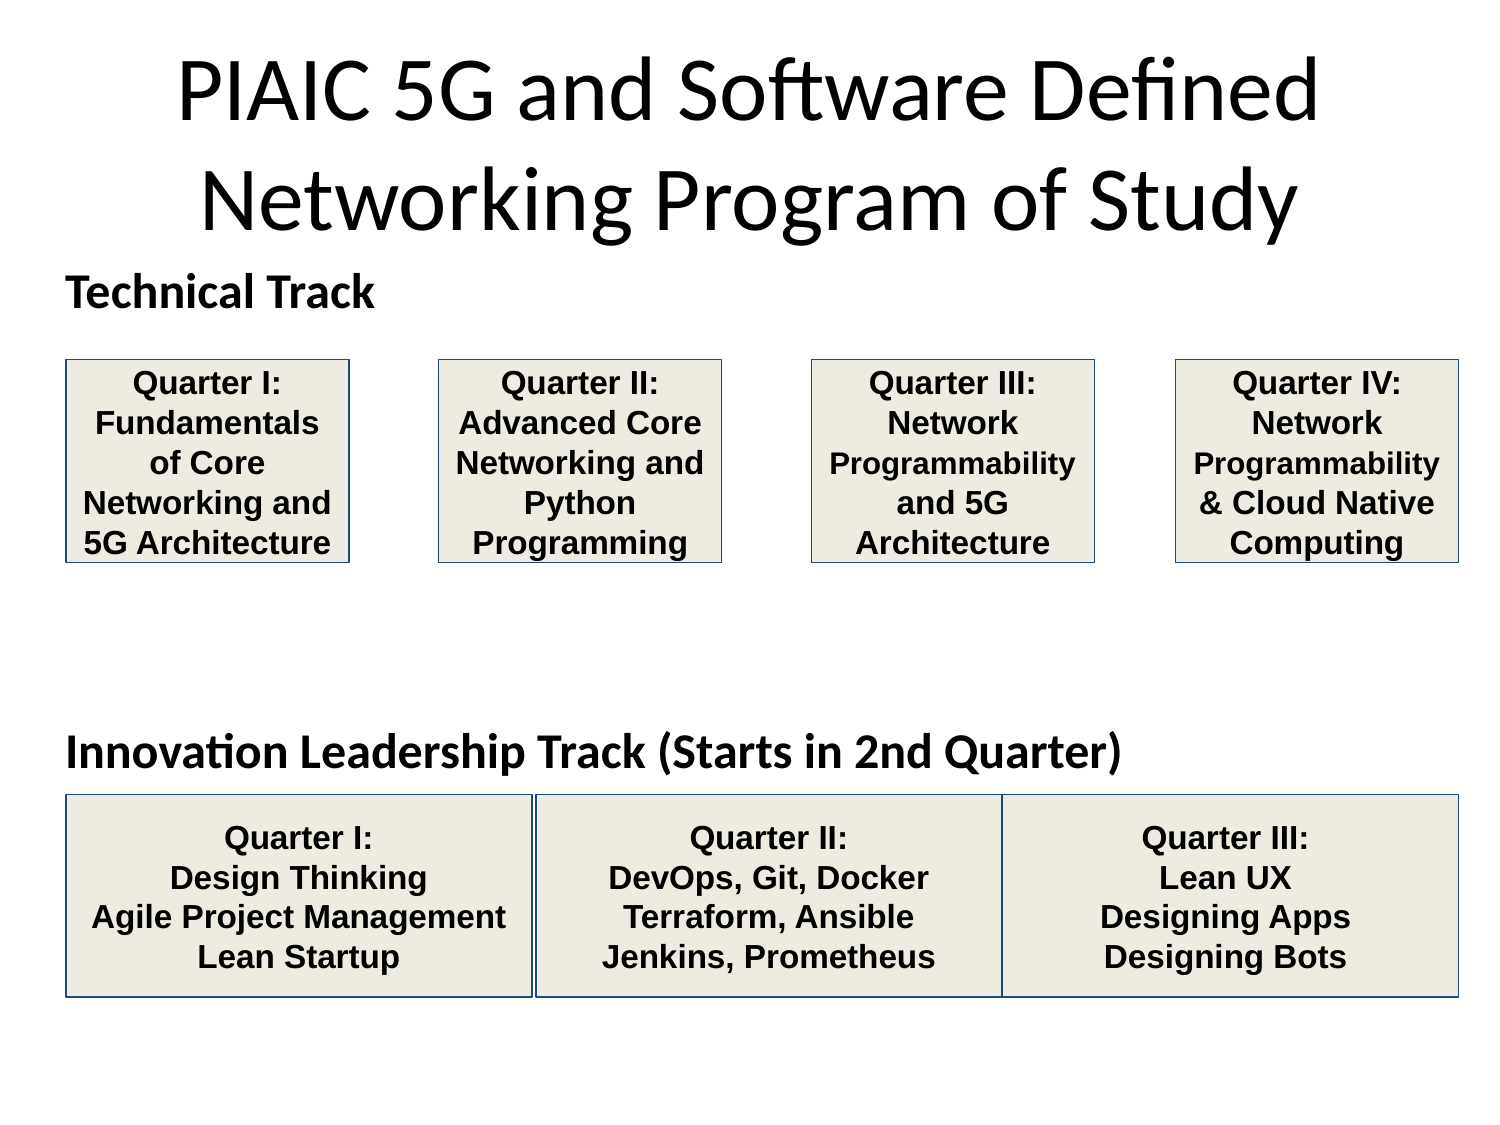

# PIAIC 5G and Software Defined Networking Program of Study
Technical Track
Quarter I:
Fundamentals of Core Networking and 5G Architecture
Quarter II:
Advanced Core Networking and Python Programming
Quarter III:
Network Programmability and 5G Architecture
Quarter IV:
Network Programmability & Cloud Native Computing
Innovation Leadership Track (Starts in 2nd Quarter)
Quarter I:
Design Thinking
Agile Project Management
Lean Startup
Quarter II:
DevOps, Git, Docker
Terraform, Ansible
Jenkins, Prometheus

Quarter III:
Lean UX
Designing Apps
Designing Bots